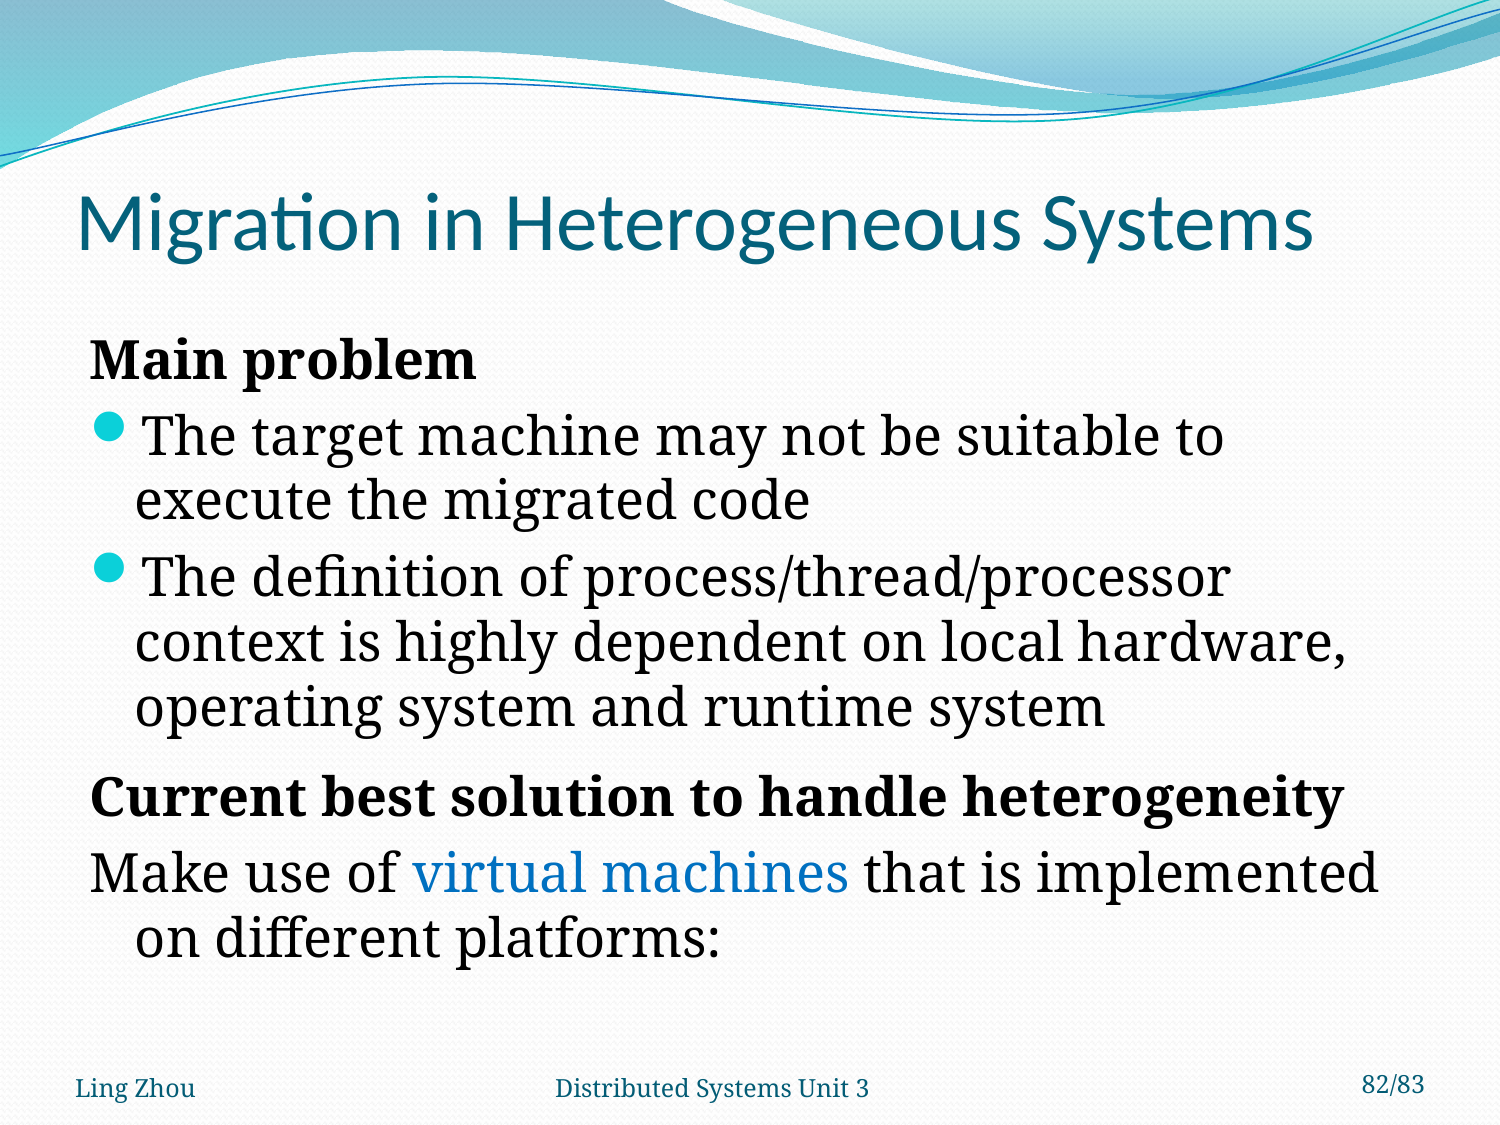

# Migration in Heterogeneous Systems
Main problem
The target machine may not be suitable to execute the migrated code
The definition of process/thread/processor context is highly dependent on local hardware, operating system and runtime system
Current best solution to handle heterogeneity
Make use of virtual machines that is implemented on different platforms:
Ling Zhou
Distributed Systems Unit 3
82/83